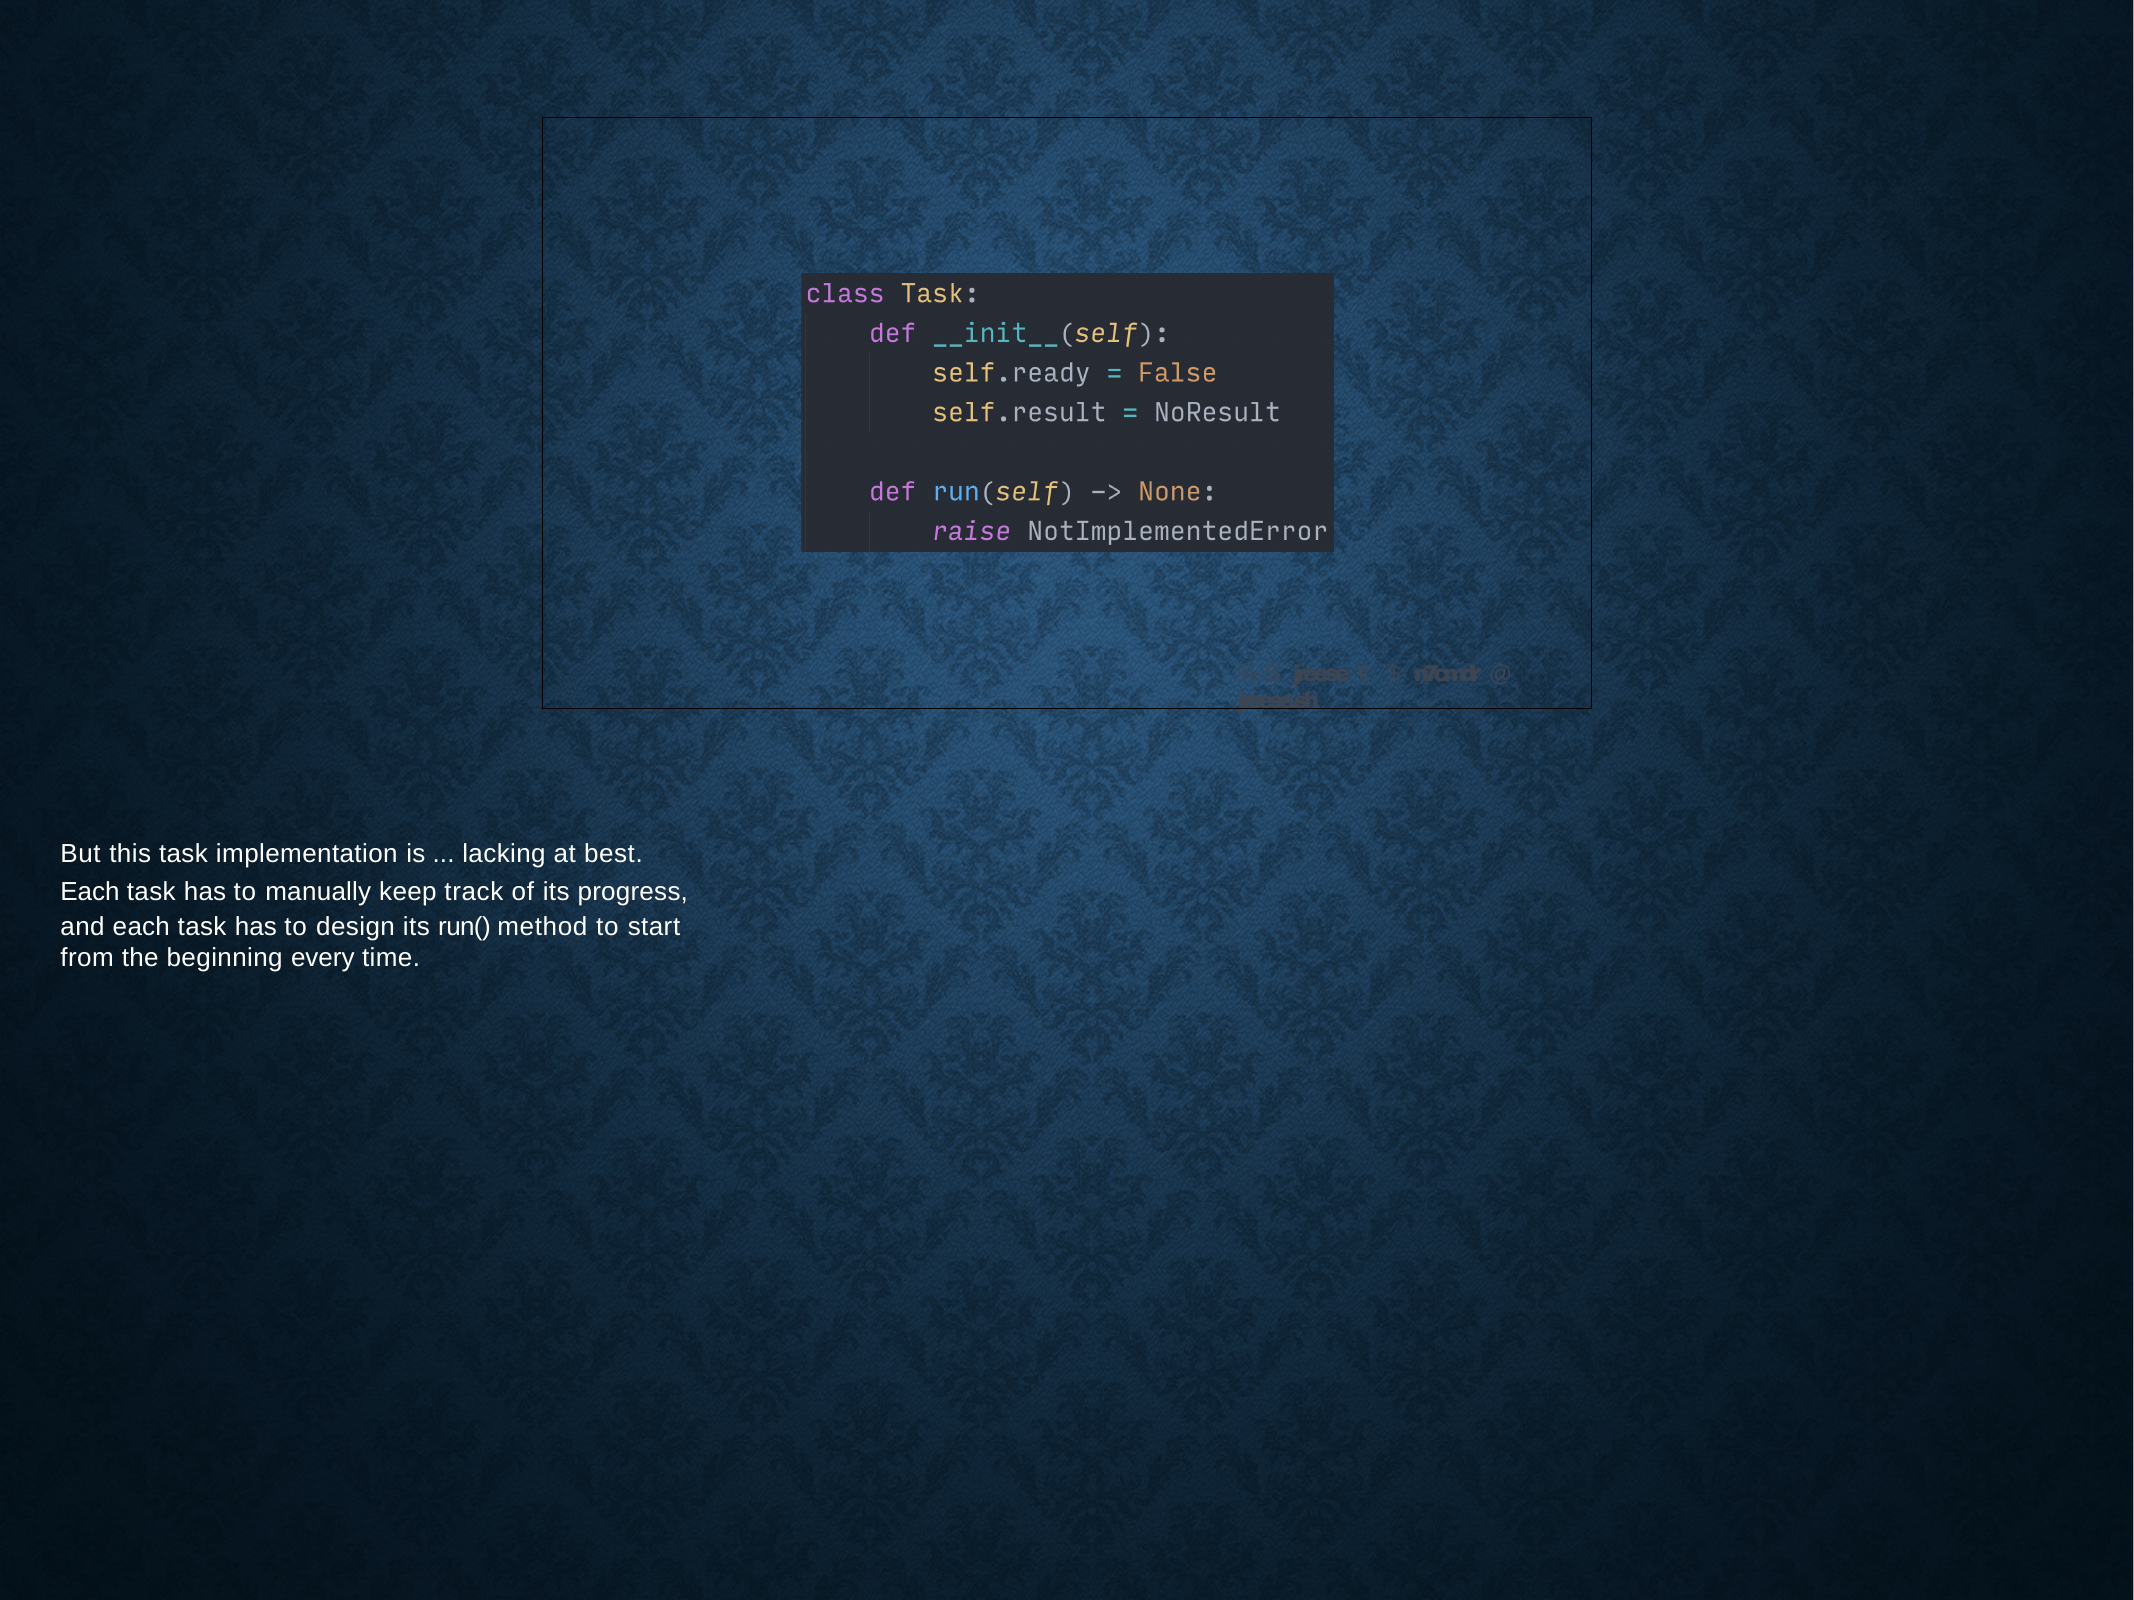

% Š jreese € $ n7cmdr @ jreese.sh
But this task implementation is ... lacking at best.  Each task has to manually keep track of its progress,
and each task has to design its run() method to start from the beginning every time.